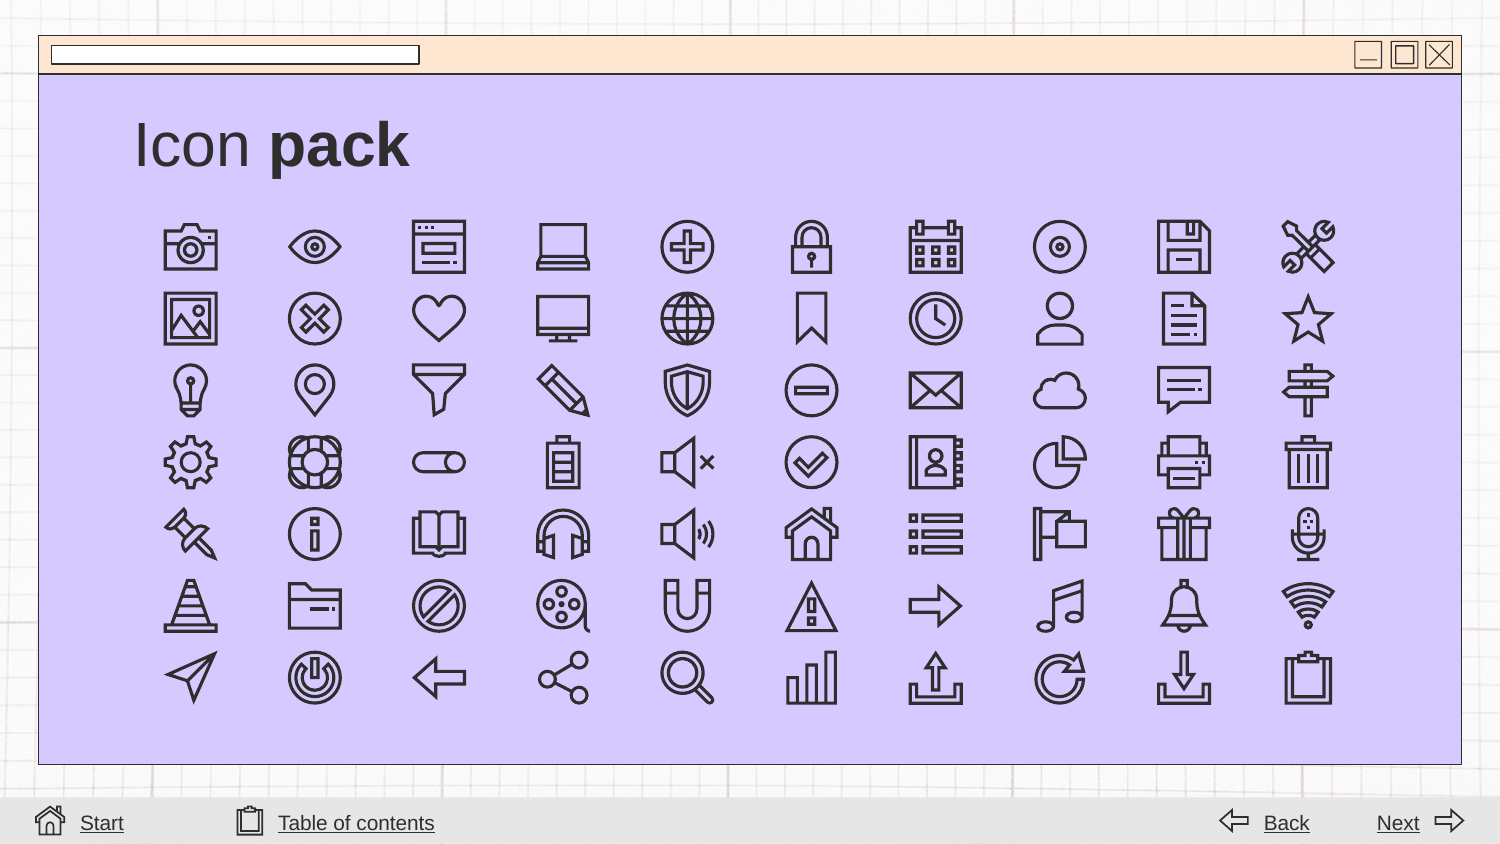

# Icon pack

Start
Table of contents
Back
Next